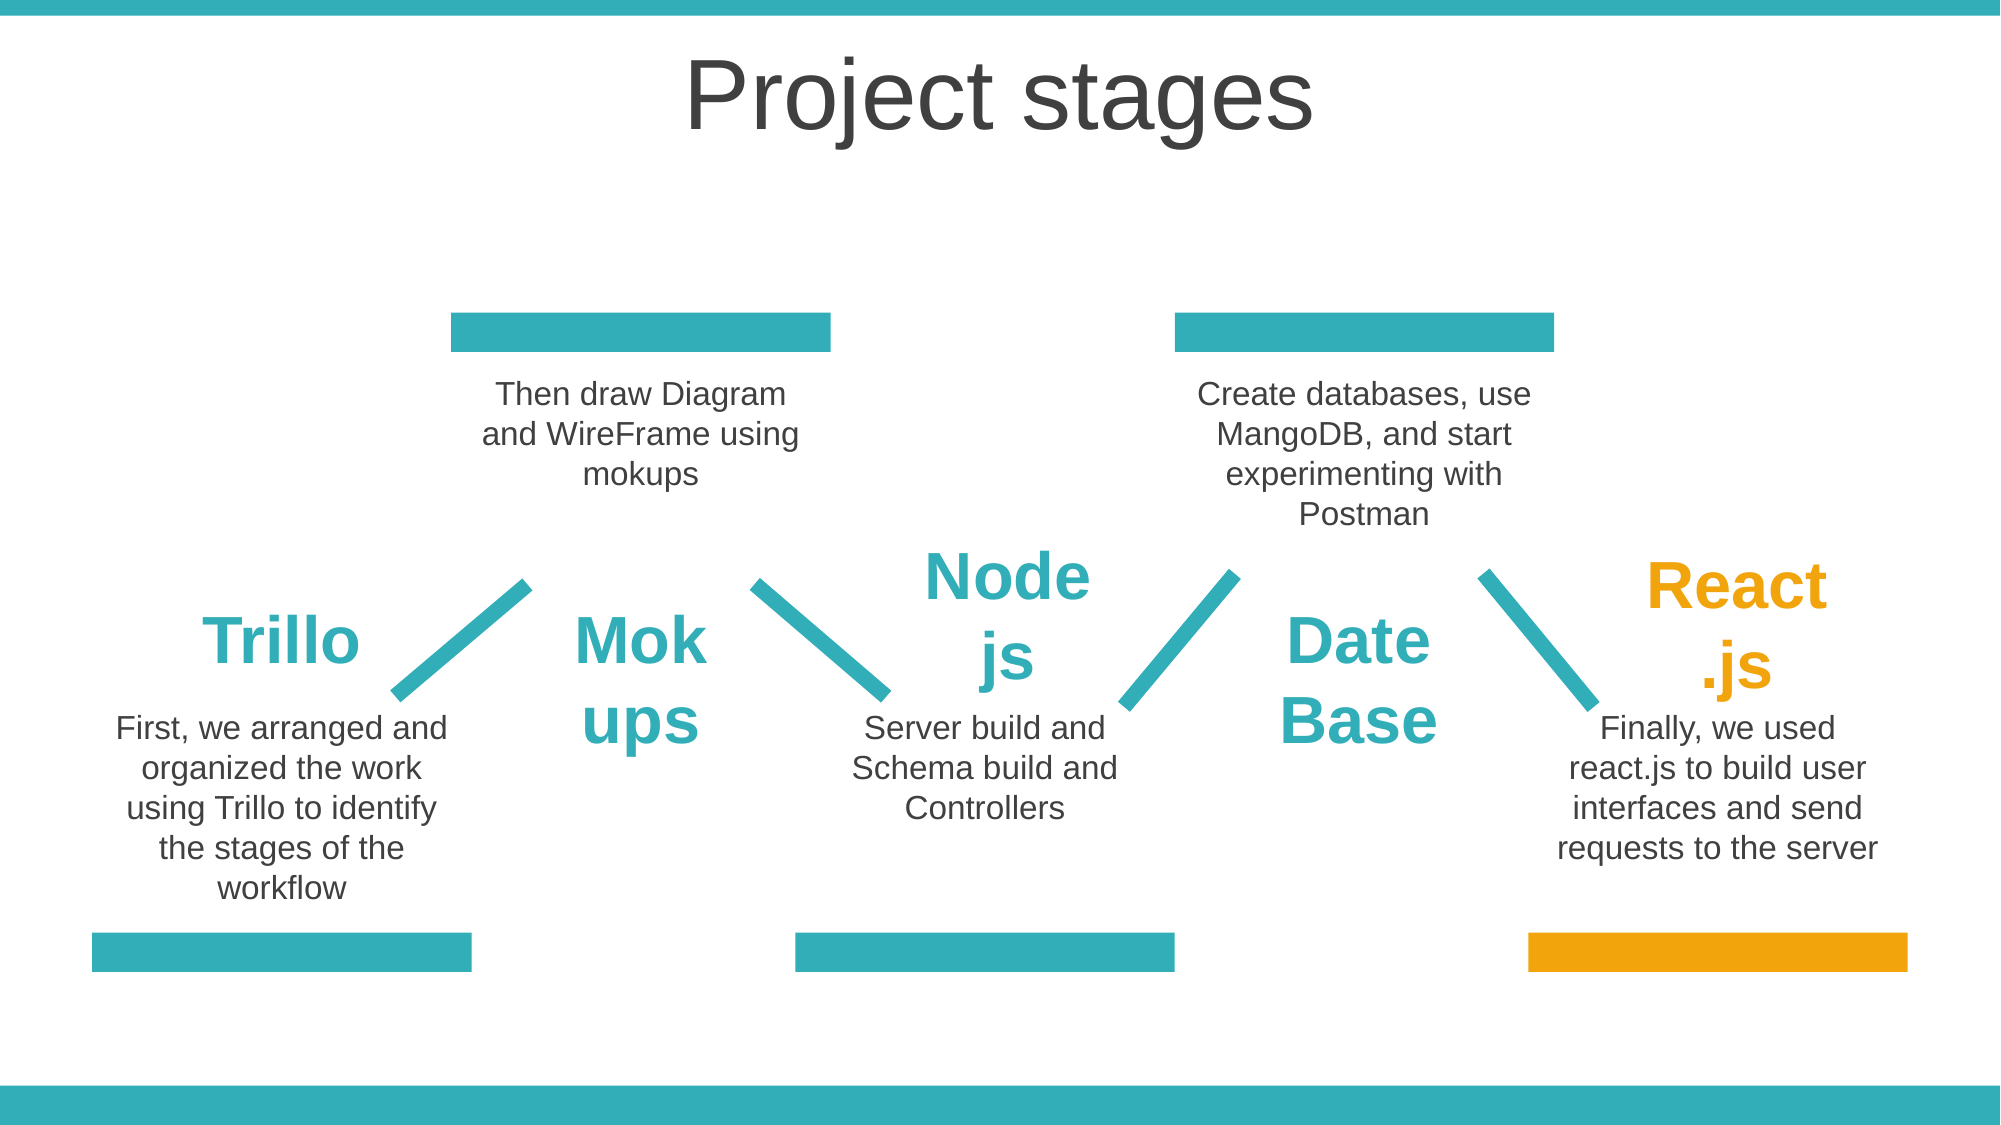

Project stages

Then draw Diagram and WireFrame using mokups

Create databases, use MangoDB, and start experimenting with Postman
Nodejs
React.js
Trillo
Mokups
Date Base

First, we arranged and organized the work using Trillo to identify the stages of the workflow

Server build and Schema build and Controllers

Finally, we used react.js to build user interfaces and send requests to the server